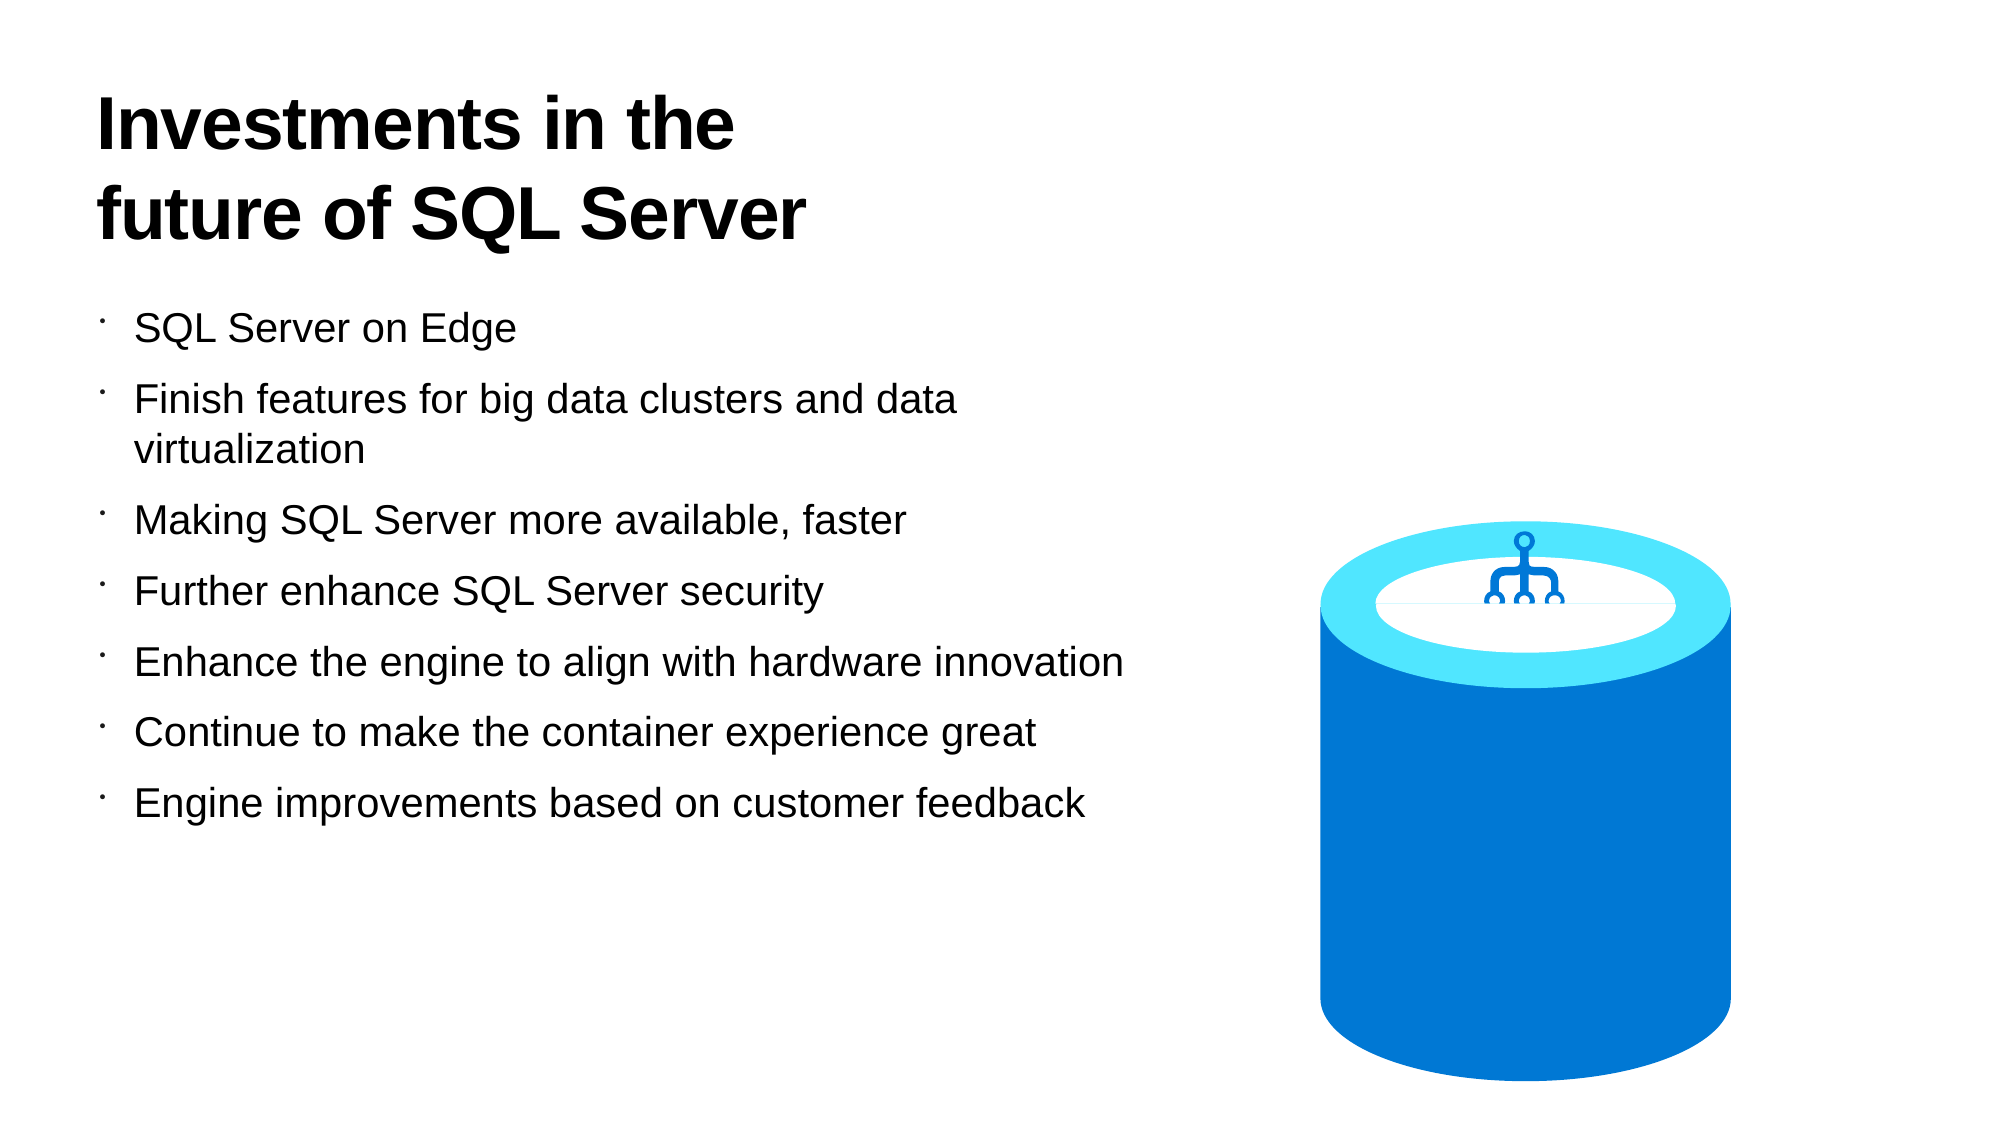

# Investments in the future of SQL Server
SQL Server on Edge
Finish features for big data clusters and data virtualization
Making SQL Server more available, faster
Further enhance SQL Server security
Enhance the engine to align with hardware innovation
Continue to make the container experience great
Engine improvements based on customer feedback